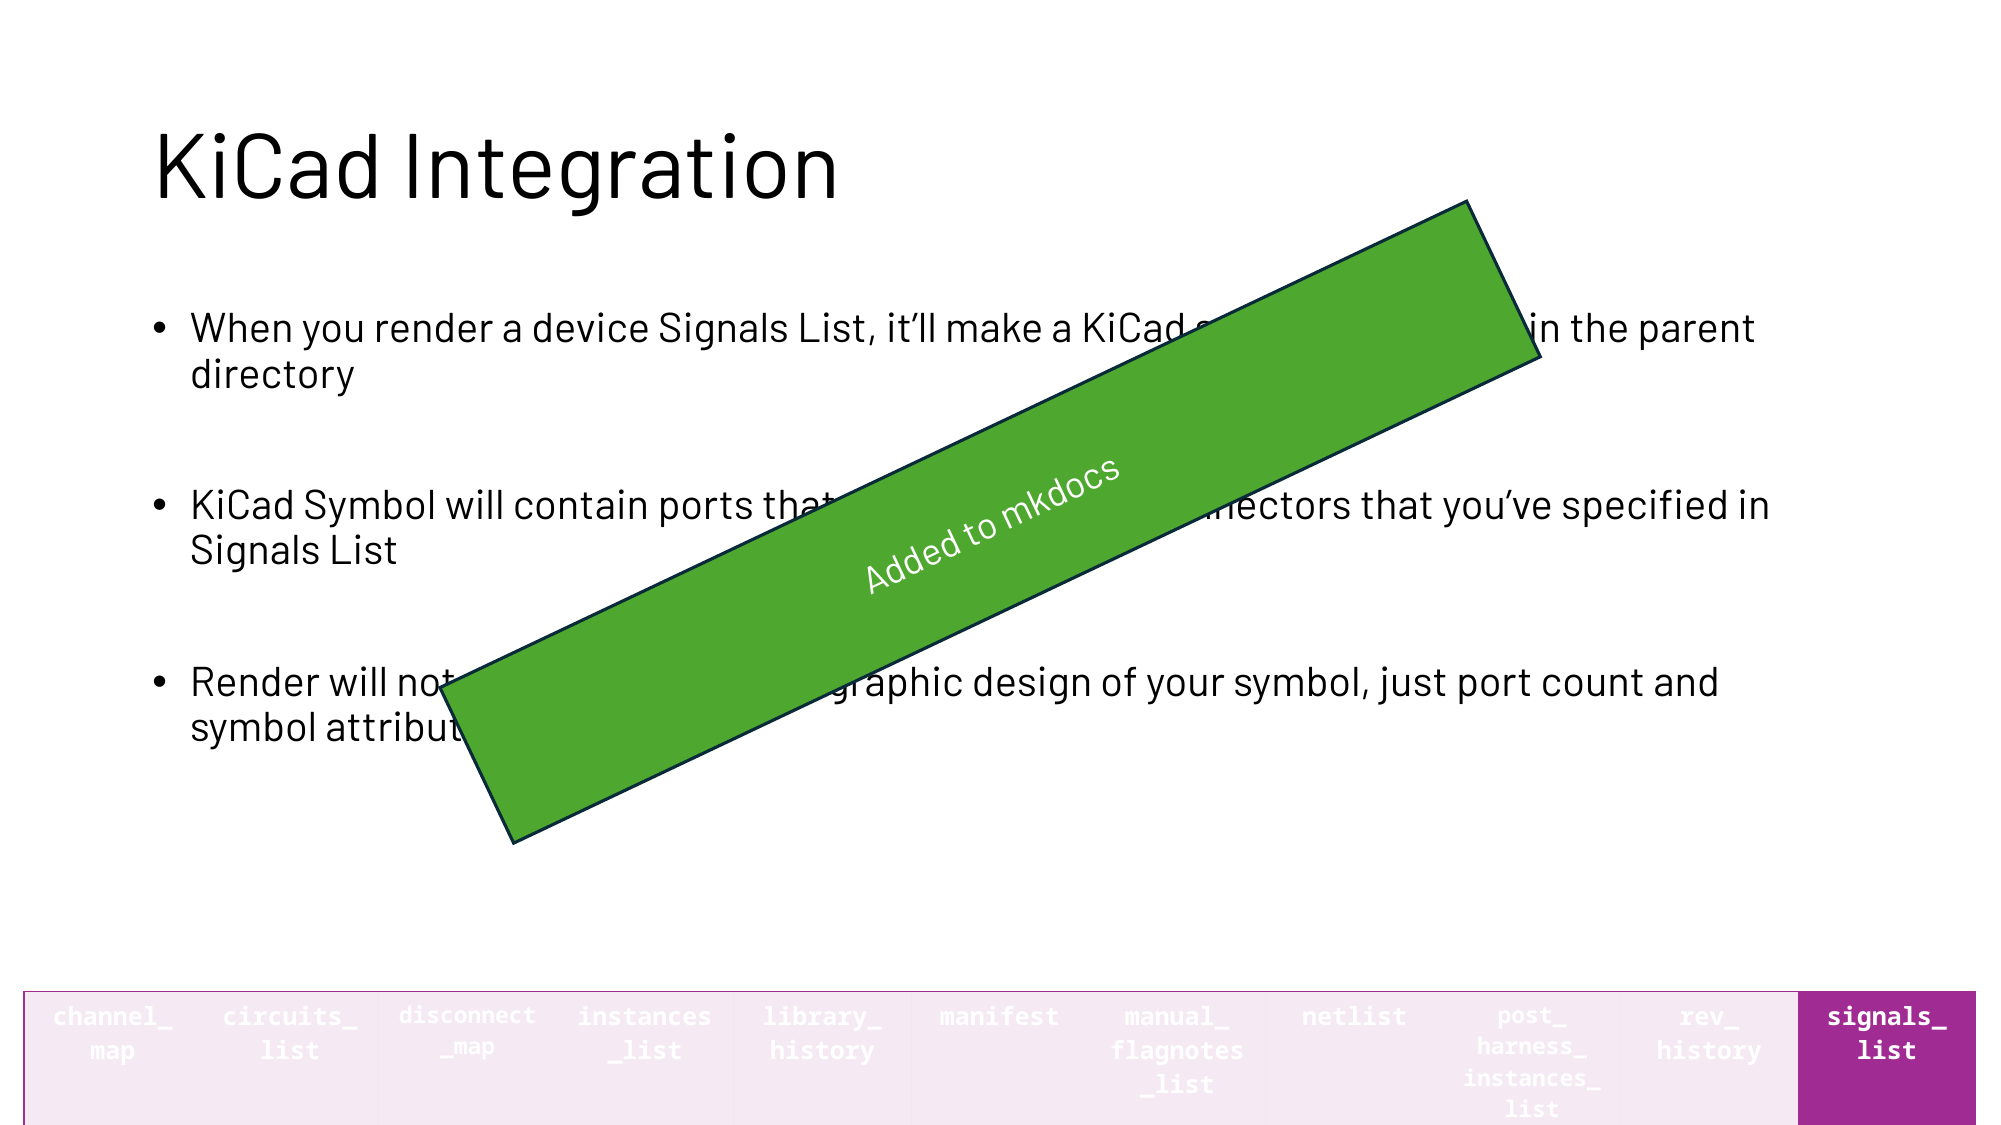

# KiCad Integration
When you render a device Signals List, it’ll make a KiCad schematic symbol in the parent directory

KiCad Symbol will contain ports that match the set of connectors that you’ve specified in Signals List

Render will not affect placement or graphic design of your symbol, just port count and symbol attributes
Added to mkdocs
| channel\_ map | circuits\_list | disconnect \_map | instances\_list | library\_ history | manifest | manual\_ flagnotes\_list | netlist | post\_ harness\_ instances\_list | rev\_ history | signals\_ list |
| --- | --- | --- | --- | --- | --- | --- | --- | --- | --- | --- |